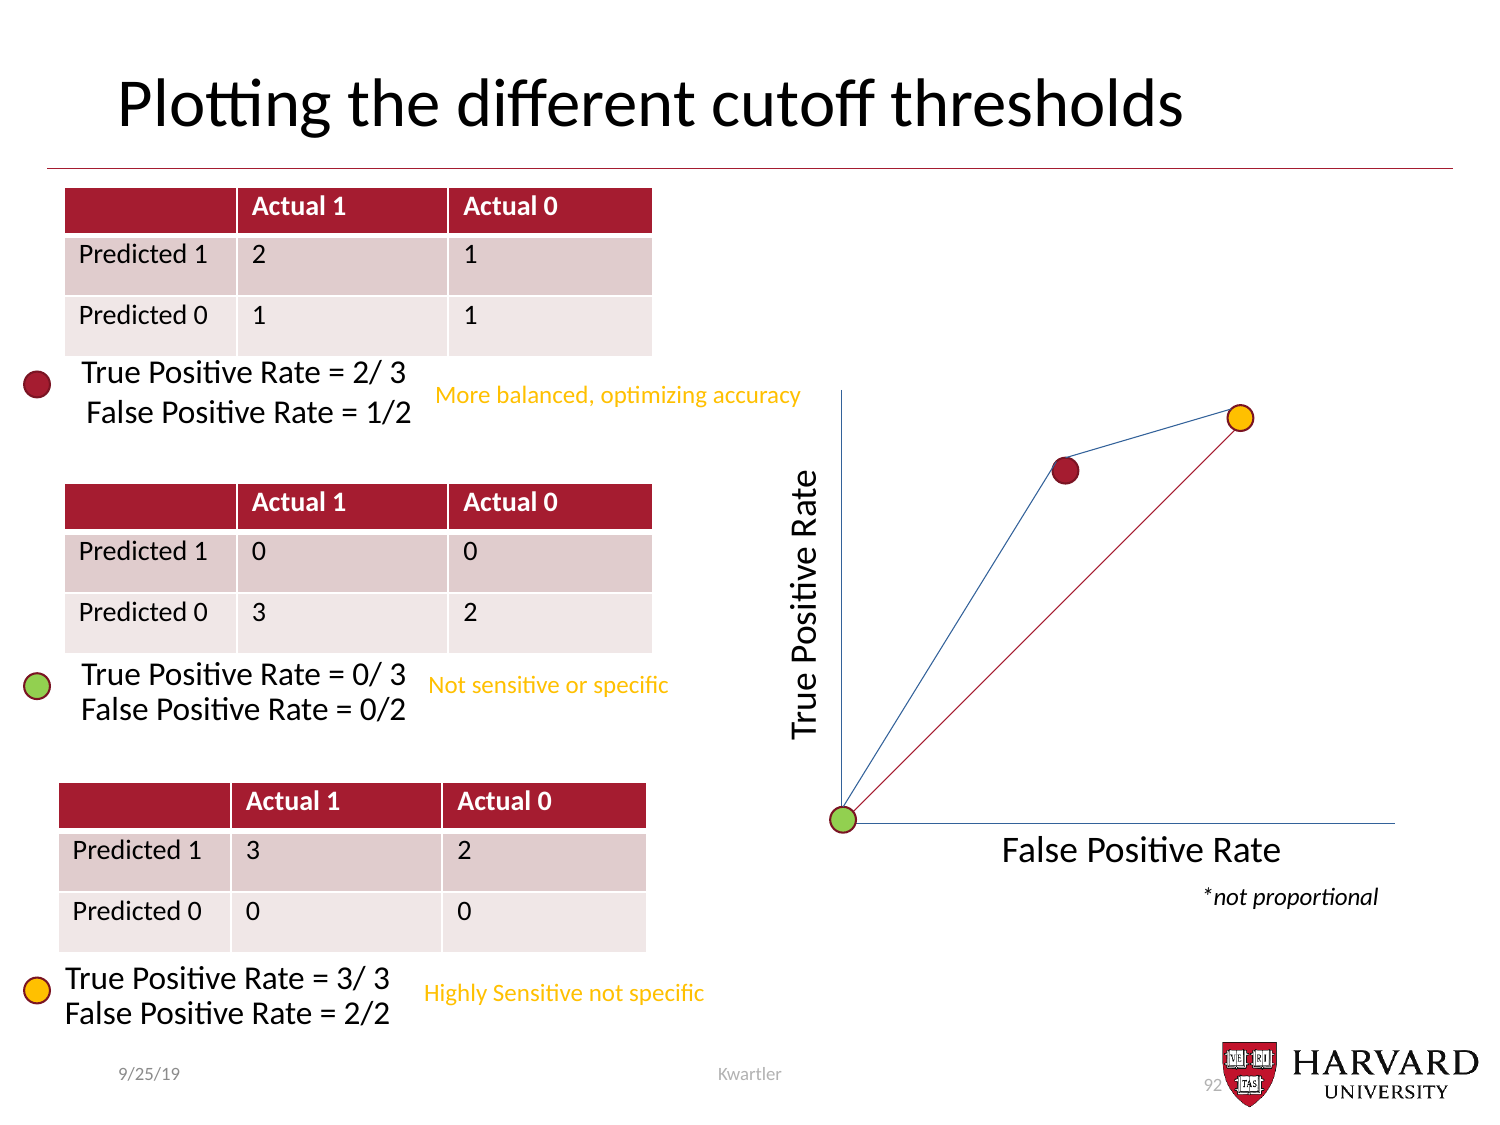

# Plotting the different cutoff thresholds
|  | Actual 1 | Actual 0 |
| --- | --- | --- |
| Predicted 1 | 2 | 1 |
| Predicted 0 | 1 | 1 |
True Positive Rate = 2/ 3
More balanced, optimizing accuracy

False Positive Rate = 1/2

|  | Actual 1 | Actual 0 |
| --- | --- | --- |
| Predicted 1 | 0 | 0 |
| Predicted 0 | 3 | 2 |
True Positive Rate
True Positive Rate = 0/ 3
Not sensitive or specific

False Positive Rate = 0/2
|  | Actual 1 | Actual 0 |
| --- | --- | --- |
| Predicted 1 | 3 | 2 |
| Predicted 0 | 0 | 0 |

False Positive Rate
*not proportional
True Positive Rate = 3/ 3
Highly Sensitive not specific

False Positive Rate = 2/2
9/25/19
Kwartler
92